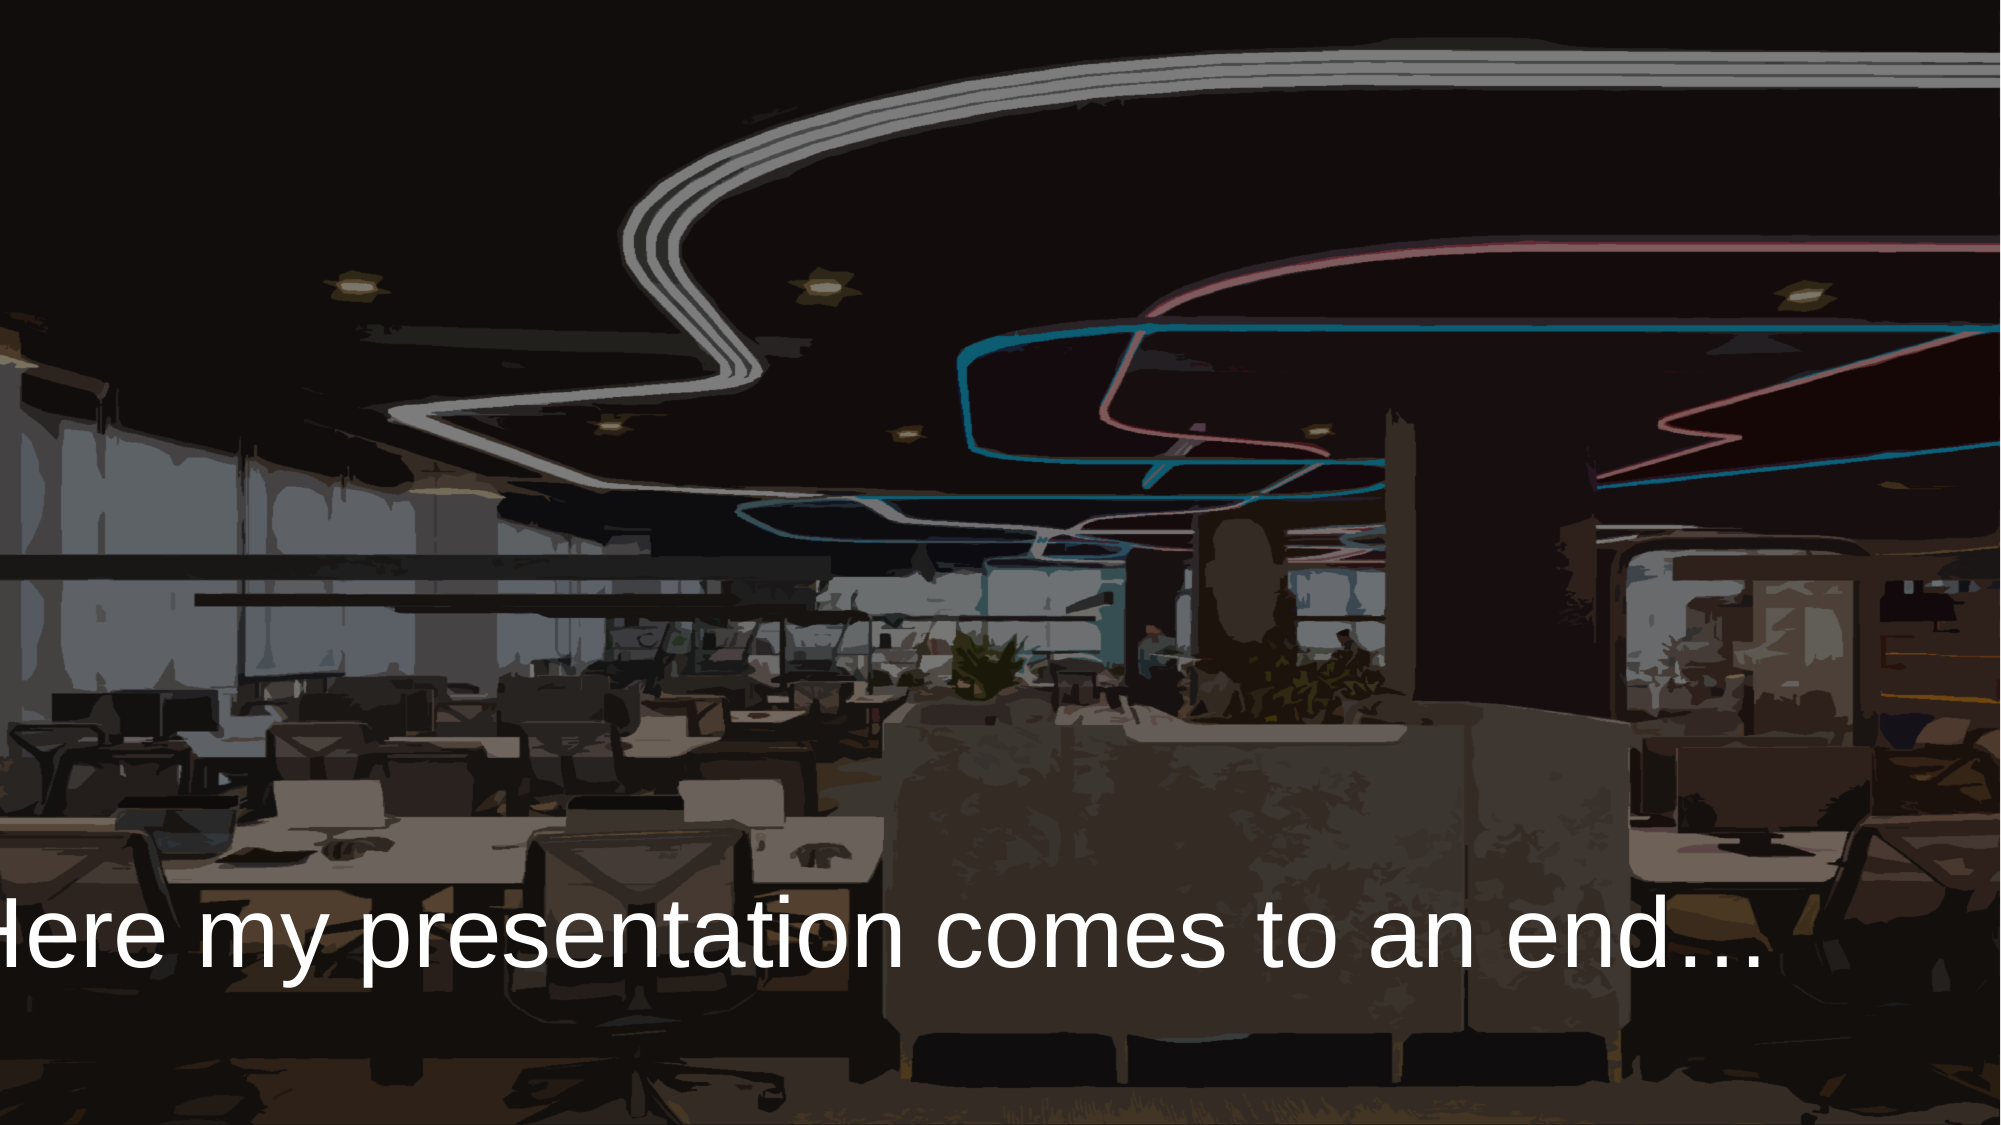

Here my presentation comes to an end…